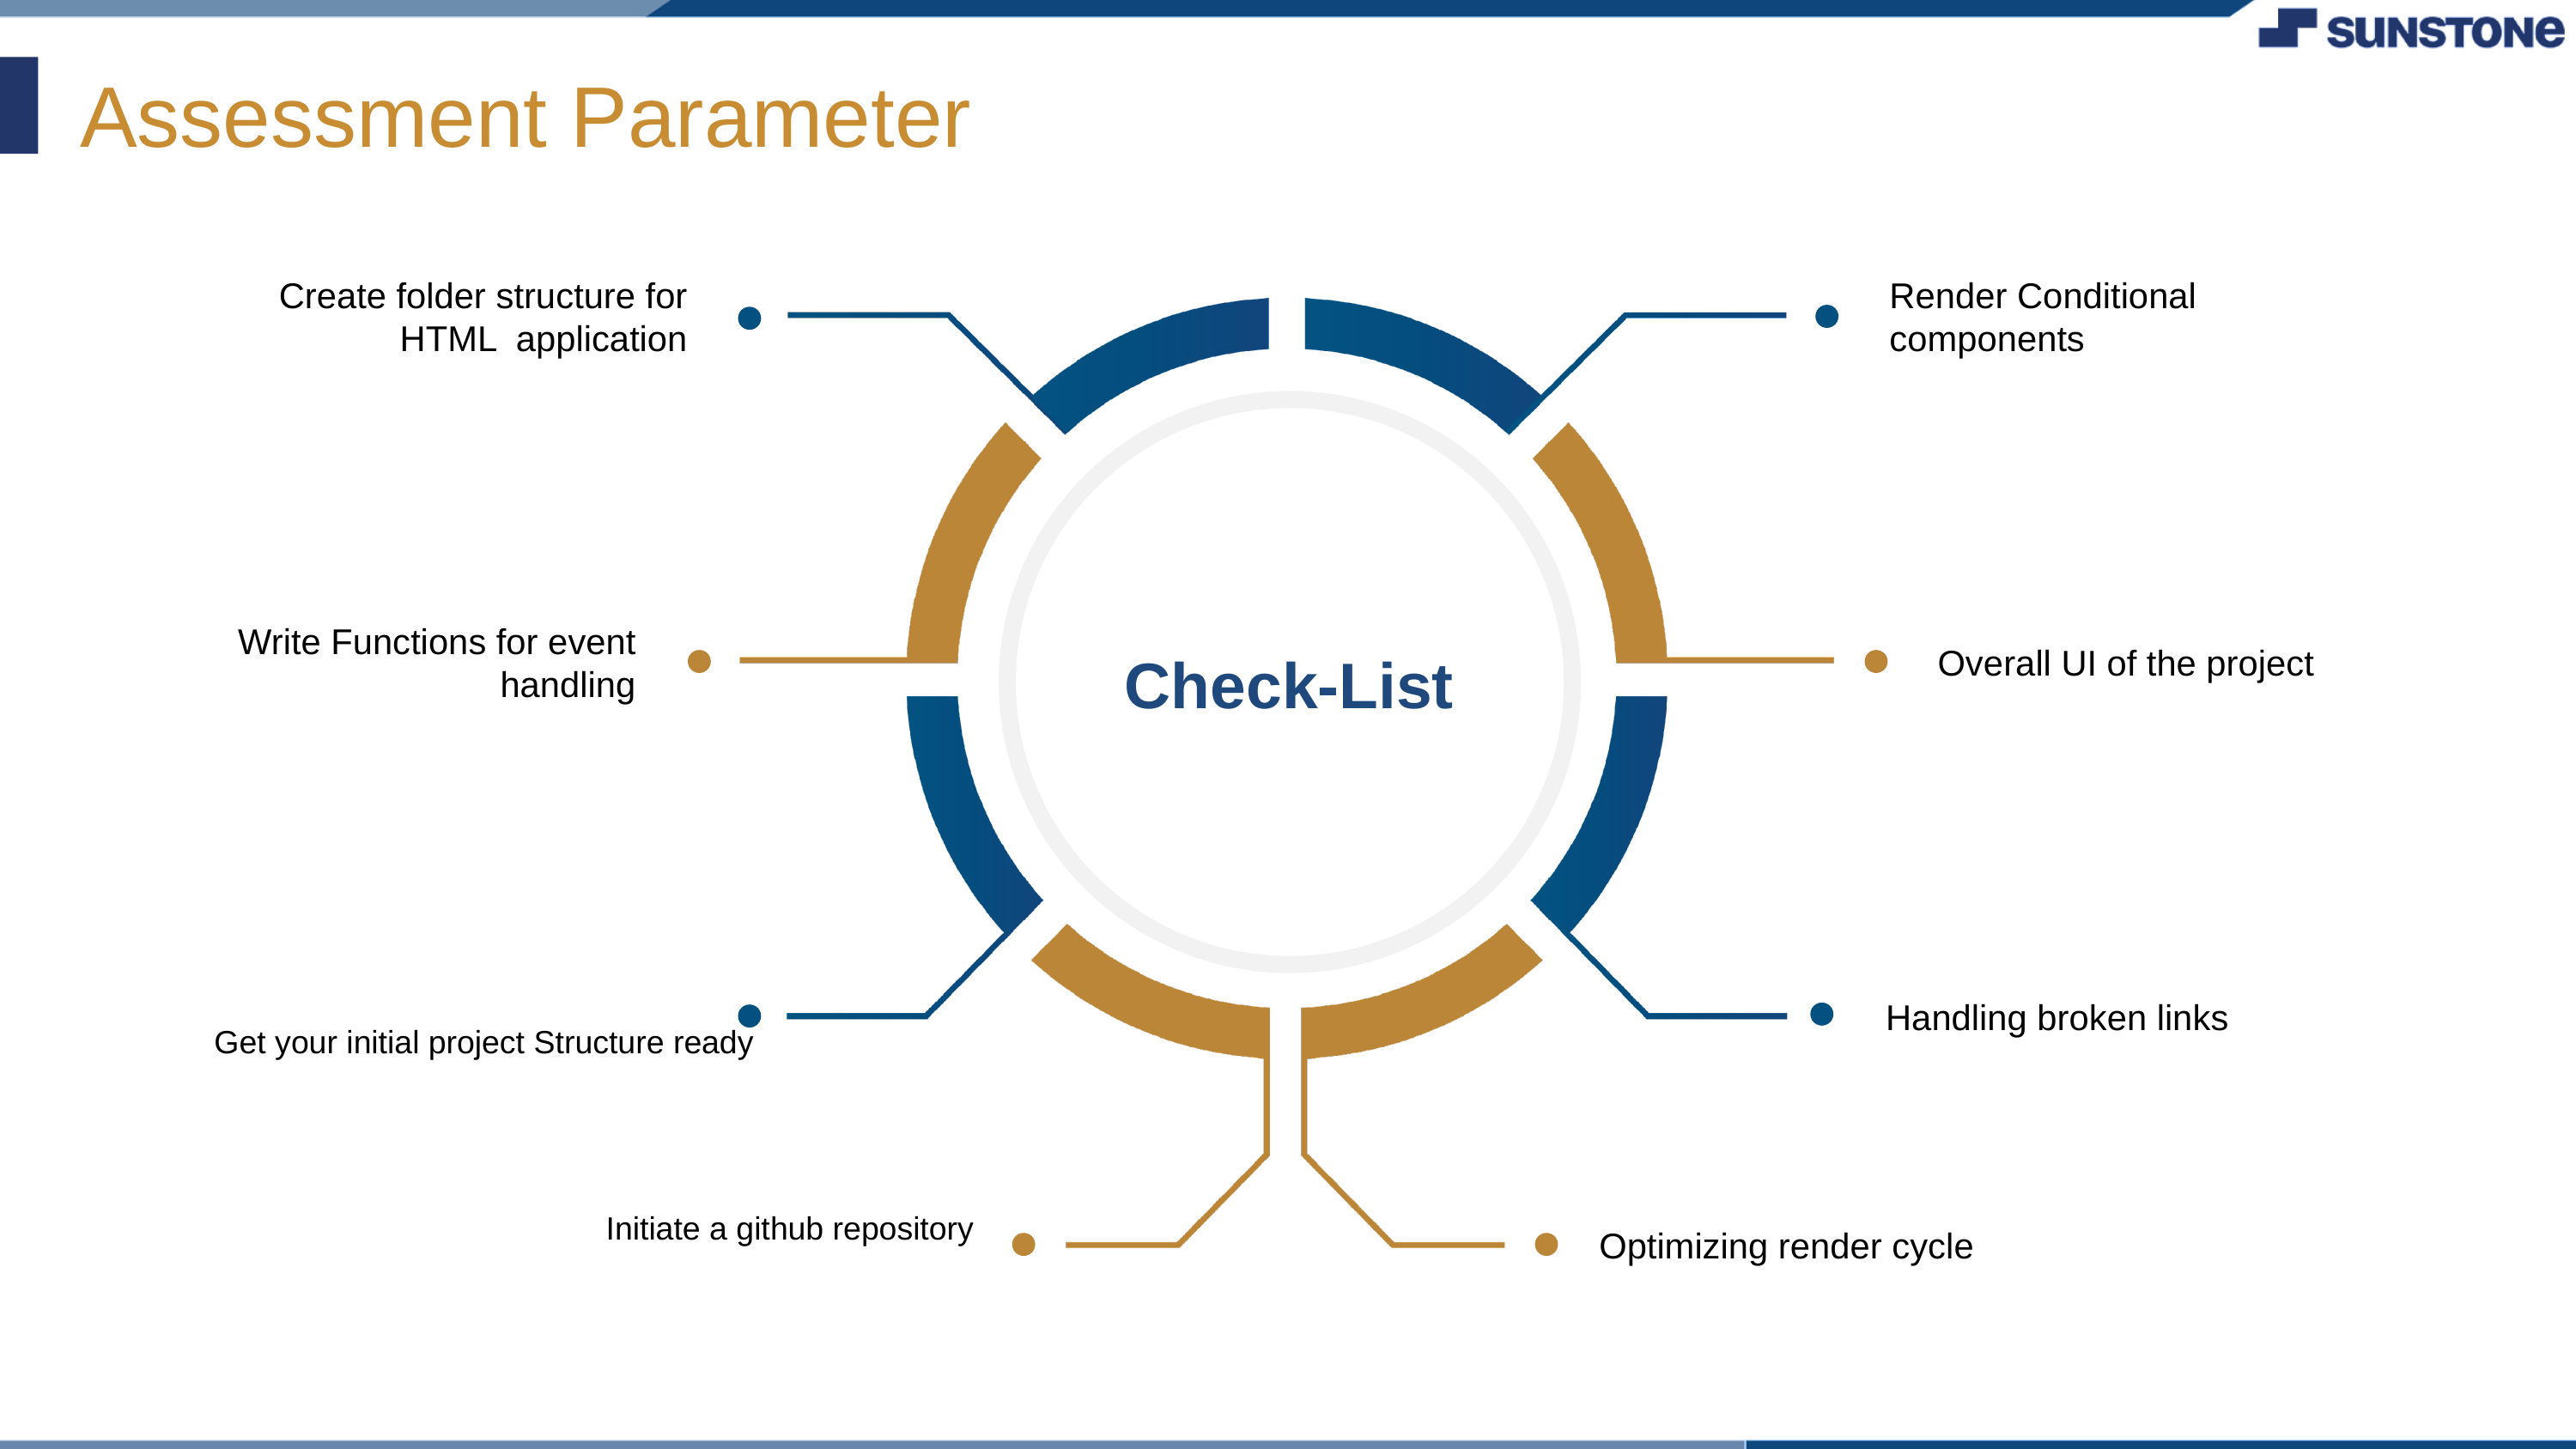

Assessment Parameter
Create folder structure for HTML  application
Render Conditional components
Overall UI of the project
Write Functions for event handling
Check-List
Handling broken links
Get your initial project Structure ready
Optimizing render cycle
Initiate a github repository